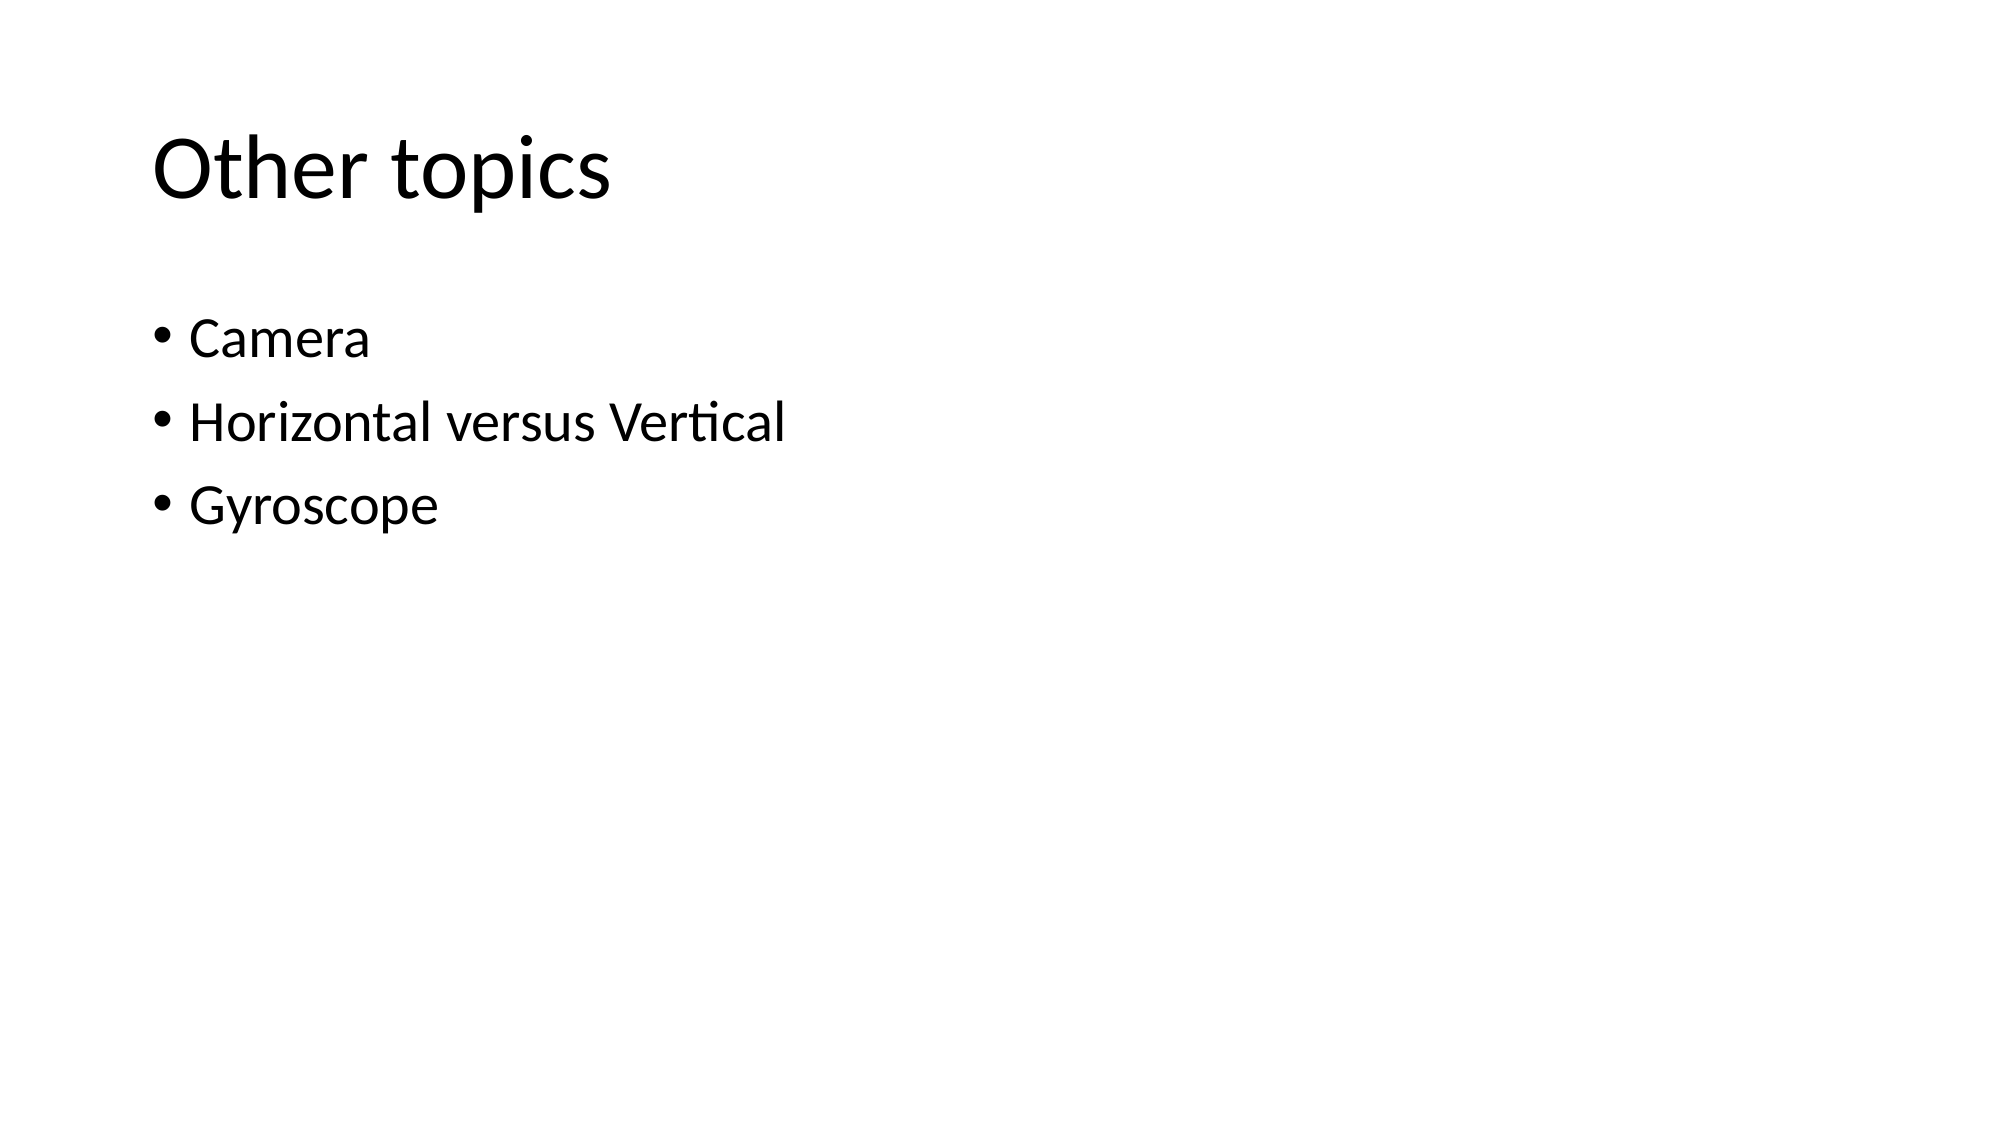

# Other topics
Camera
Horizontal versus Vertical
Gyroscope